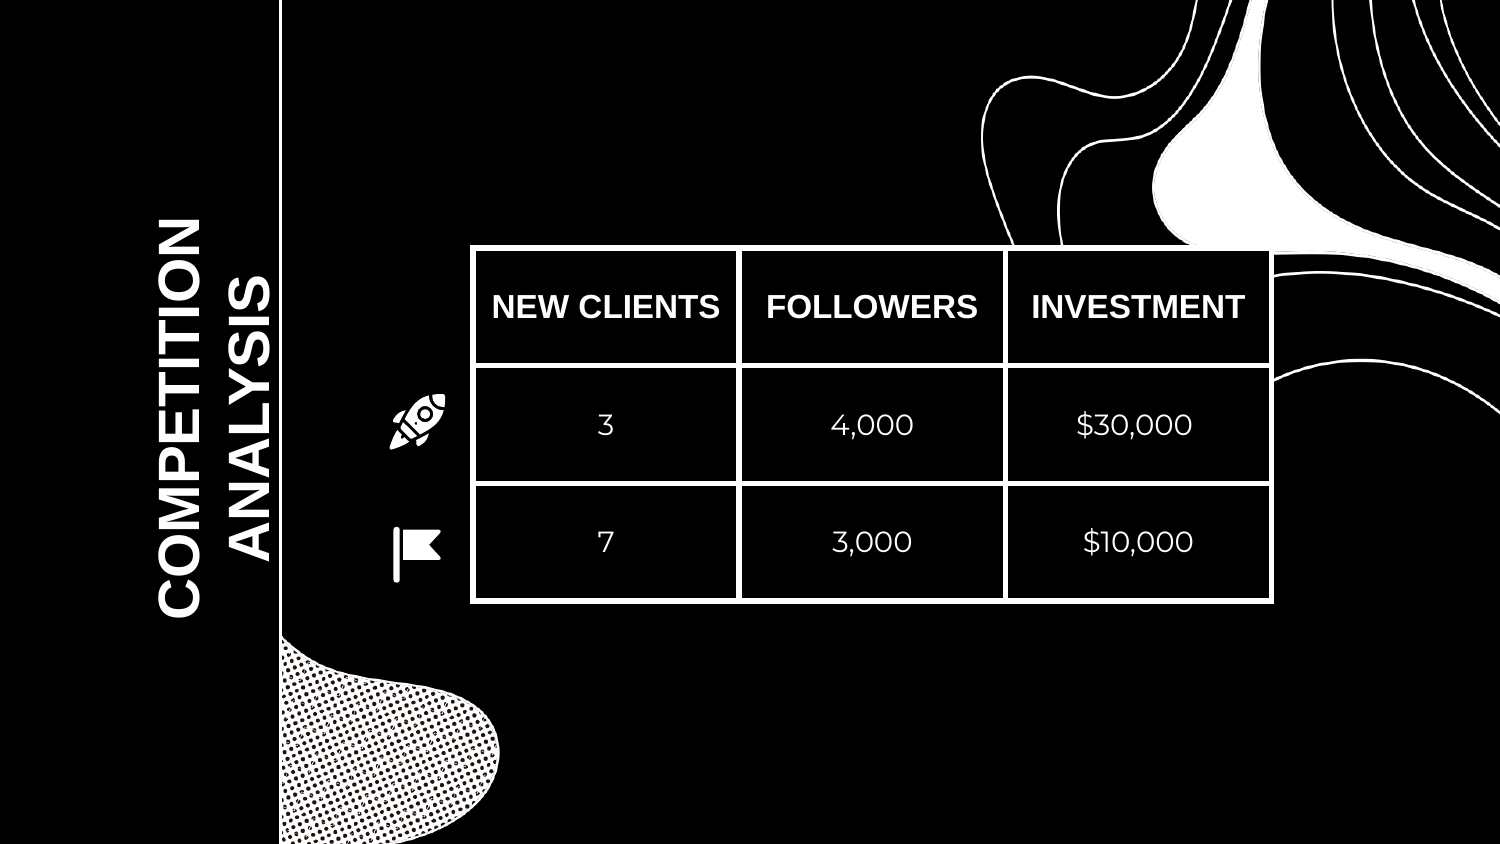

| NEW CLIENTS | FOLLOWERS | INVESTMENT |
| --- | --- | --- |
| 3 | 4,000 | $30,000 |
| 7 | 3,000 | $10,000 |
# COMPETITION ANALYSIS